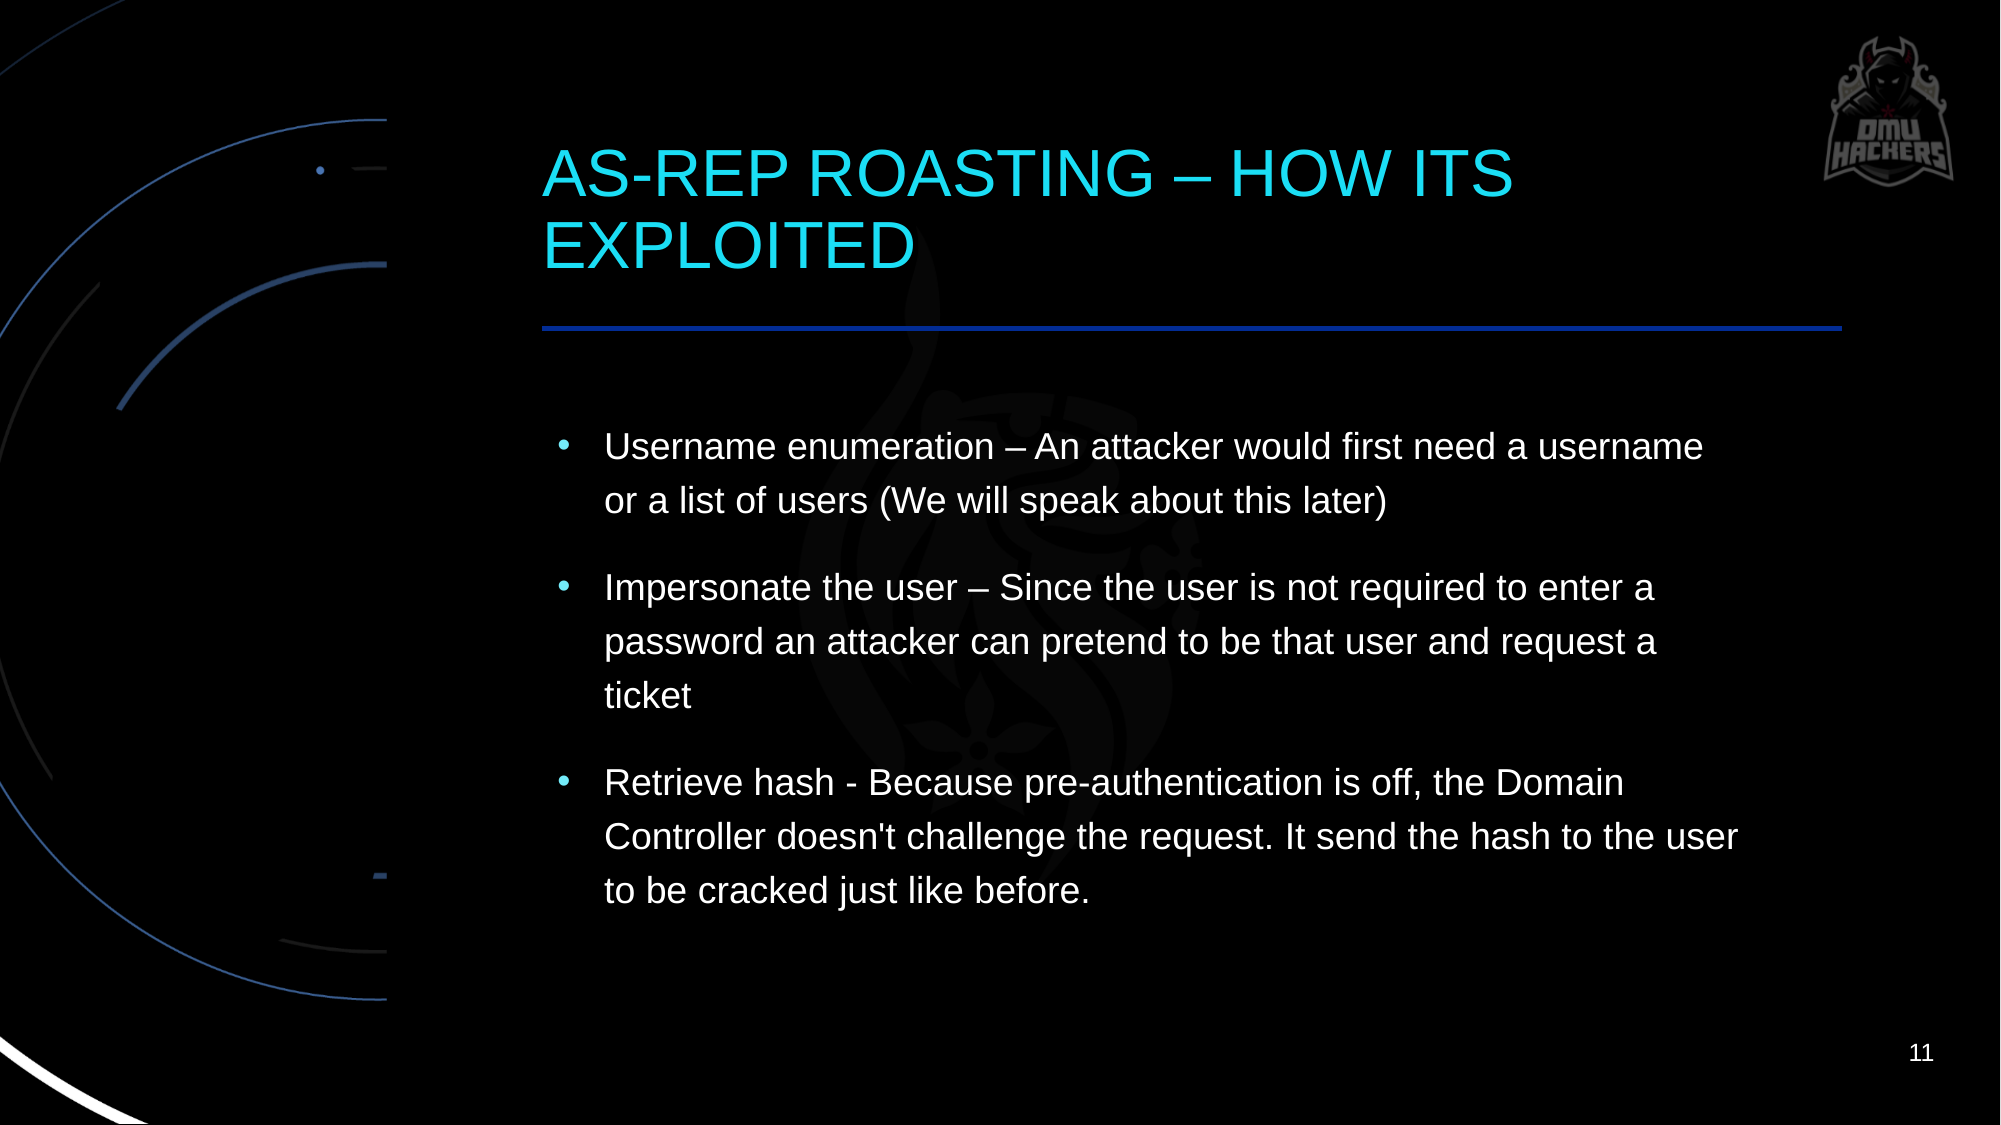

# AS-REP ROASTING – HOW ITS EXPLOITED
Username enumeration – An attacker would first need a username or a list of users (We will speak about this later)
Impersonate the user – Since the user is not required to enter a password an attacker can pretend to be that user and request a ticket
Retrieve hash - Because pre-authentication is off, the Domain Controller doesn't challenge the request. It send the hash to the user to be cracked just like before.
11